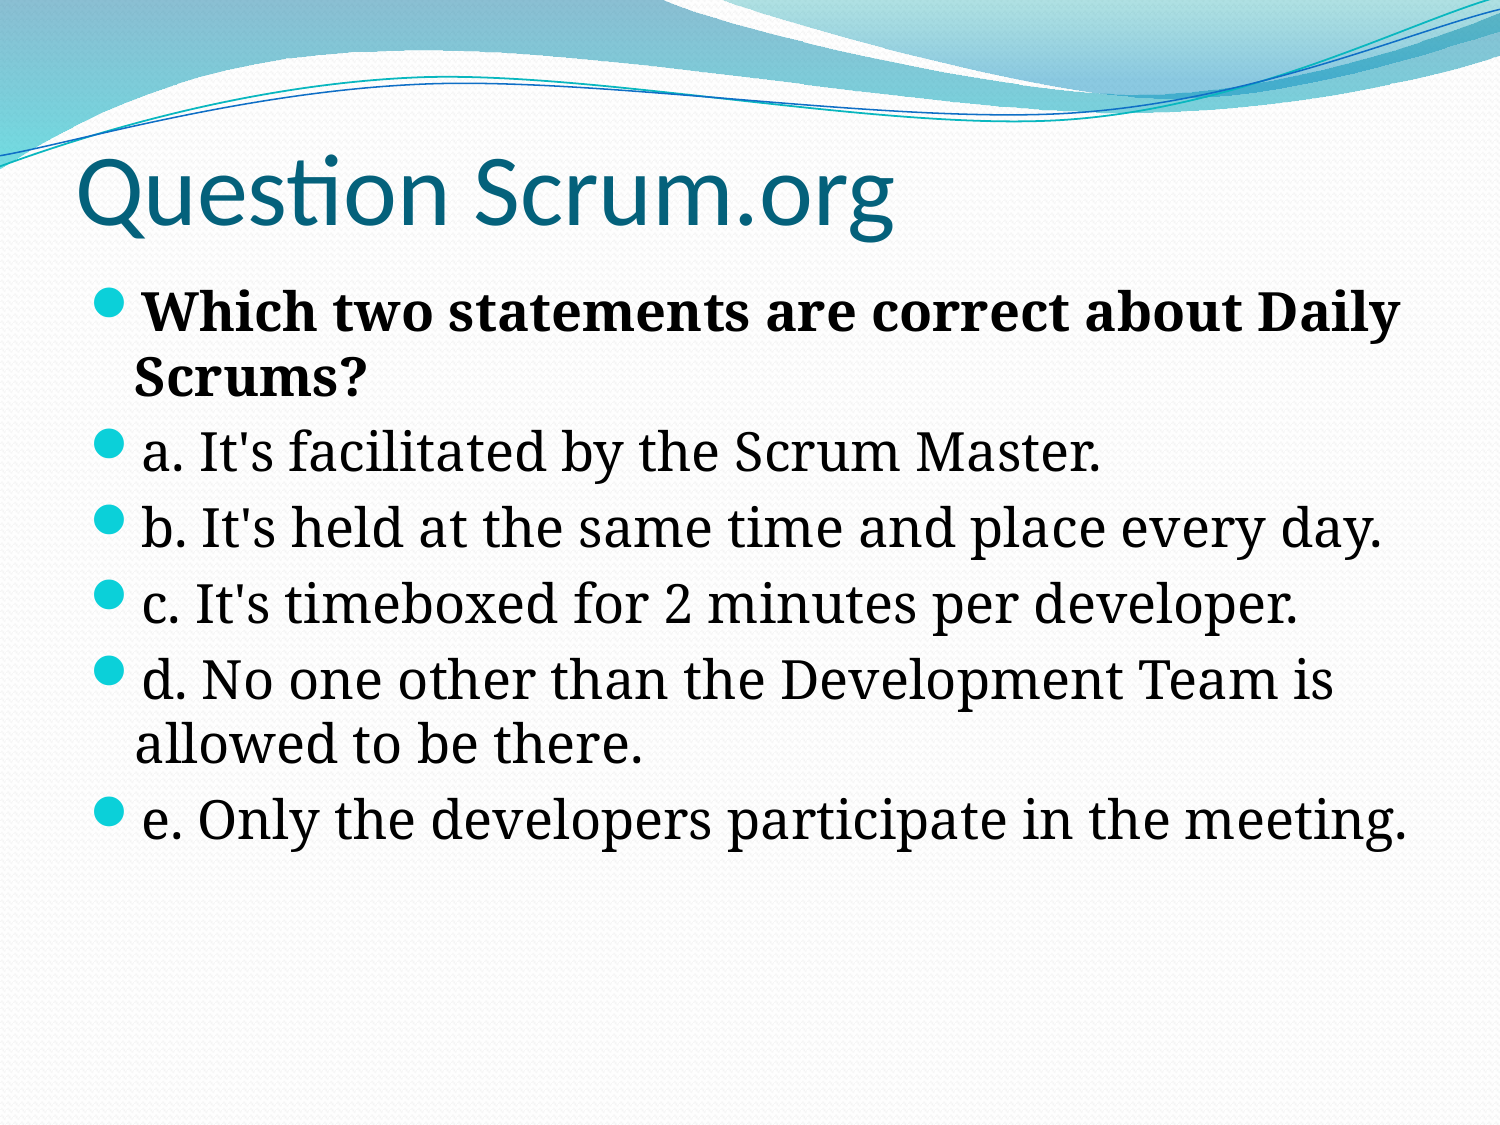

# Question Scrum.org
Which two statements are correct about Daily Scrums?
a. It's facilitated by the Scrum Master.
b. It's held at the same time and place every day.
c. It's timeboxed for 2 minutes per developer.
d. No one other than the Development Team is allowed to be there.
e. Only the developers participate in the meeting.